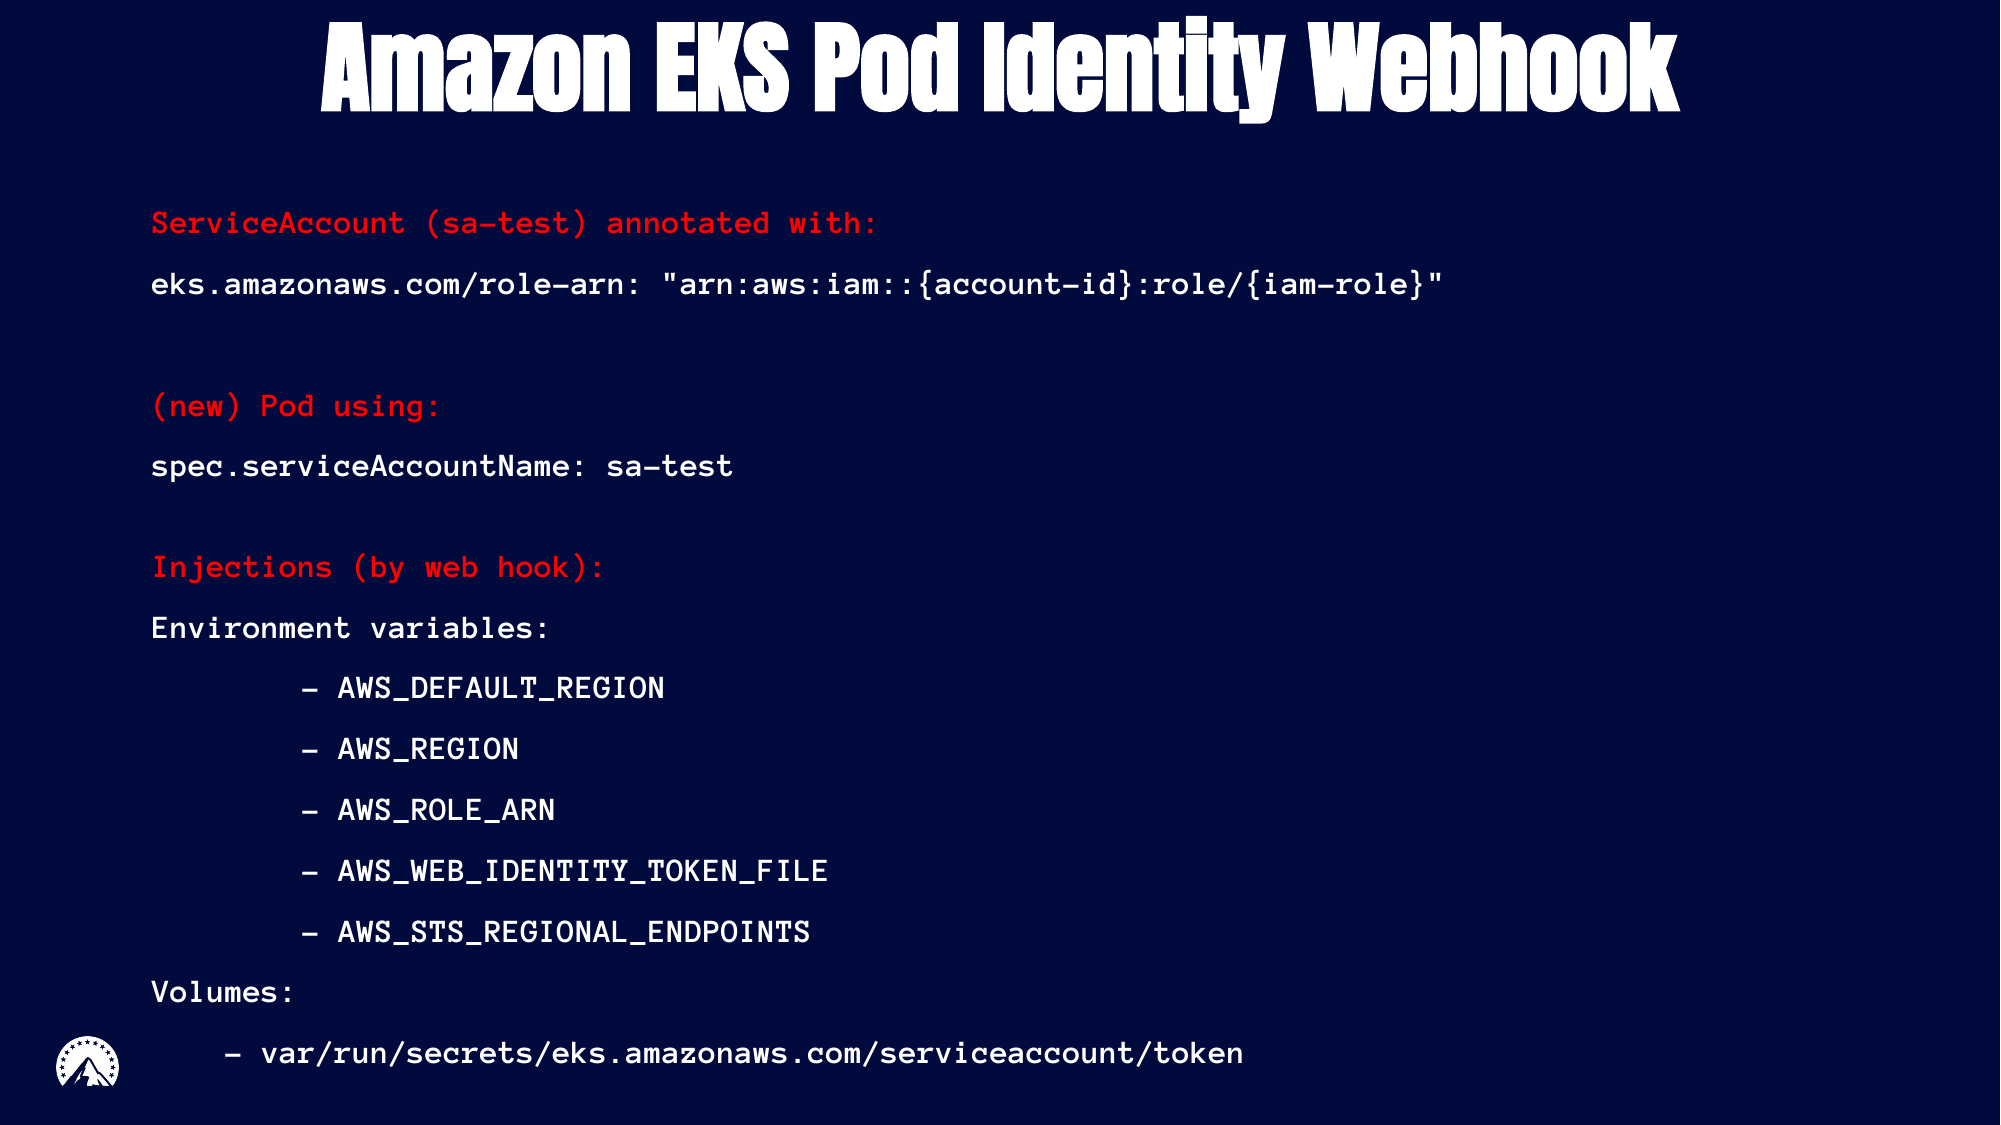

# Amazon EKS Pod Identity Webhook
ServiceAccount (sa-test) annotated with:
eks.amazonaws.com/role-arn: "arn:aws:iam::{account-id}:role/{iam-role}"

(new) Pod using:
spec.serviceAccountName: sa-test
Injections (by web hook):
Environment variables:
	- AWS_DEFAULT_REGION
	- AWS_REGION
	- AWS_ROLE_ARN
	- AWS_WEB_IDENTITY_TOKEN_FILE
	- AWS_STS_REGIONAL_ENDPOINTS
Volumes:
    - var/run/secrets/eks.amazonaws.com/serviceaccount/token